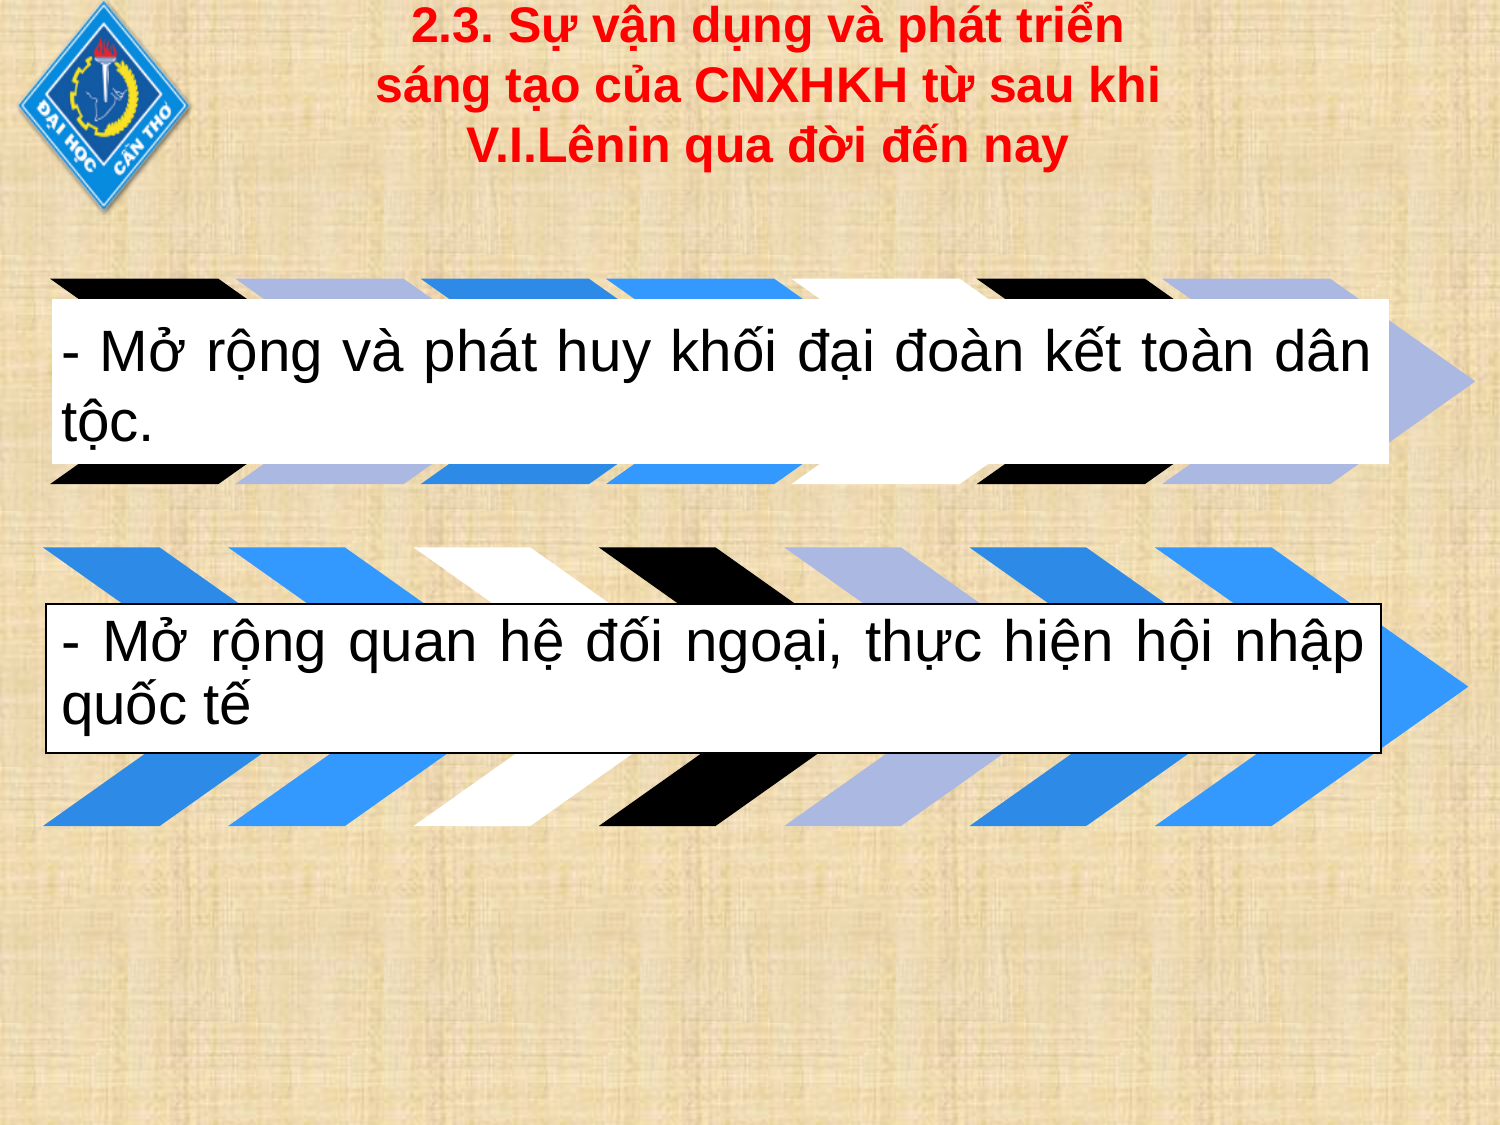

2.3. Sự vận dụng và phát triển sáng tạo của CNXHKH từ sau khi V.I.Lênin qua đời đến nay

- Mở rộng và phát huy khối đại đoàn kết toàn dân tộc.

- Mở rộng quan hệ đối ngoại, thực hiện hội nhập quốc tế